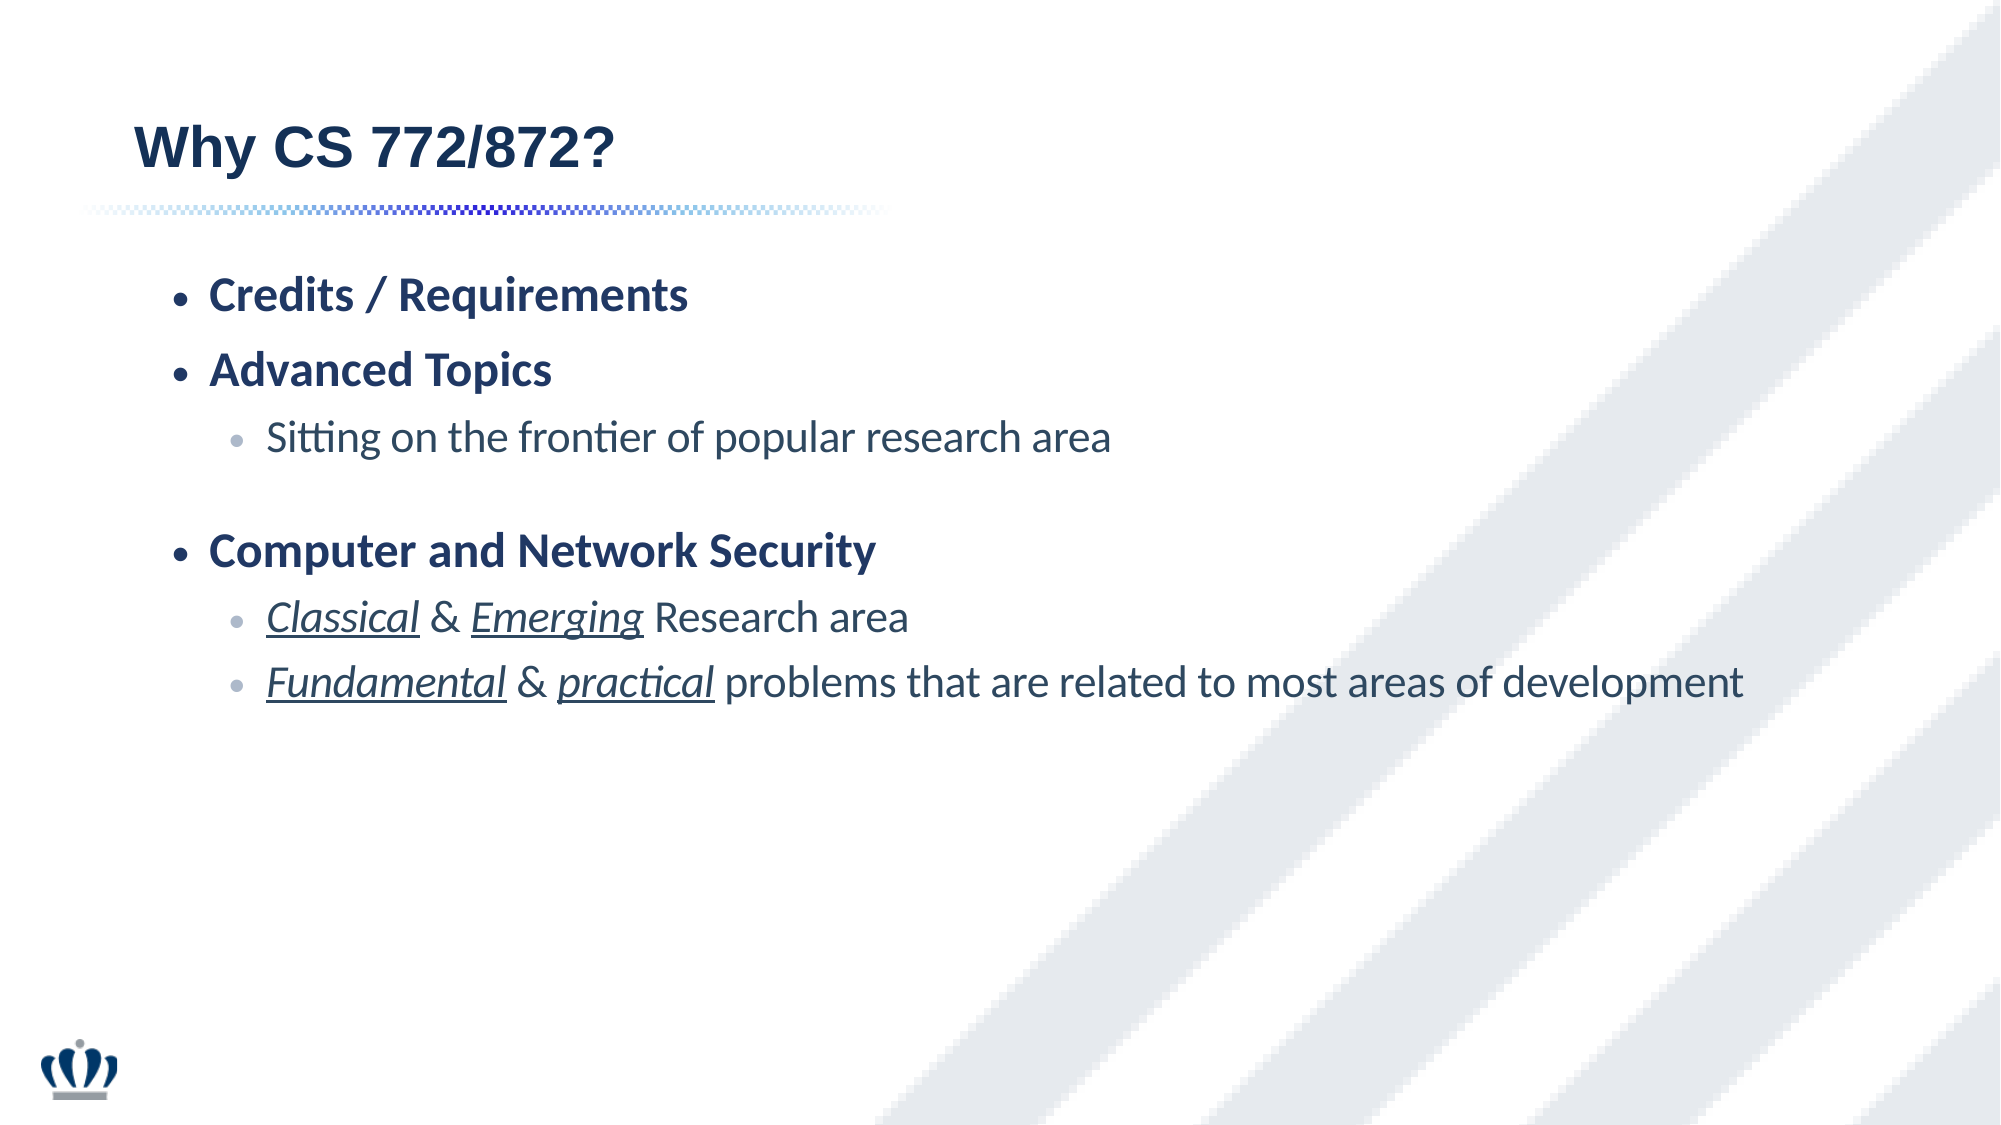

Why CS 772/872?
Credits / Requirements
Advanced Topics
Sitting on the frontier of popular research area
Computer and Network Security
Classical & Emerging Research area
Fundamental & practical problems that are related to most areas of development